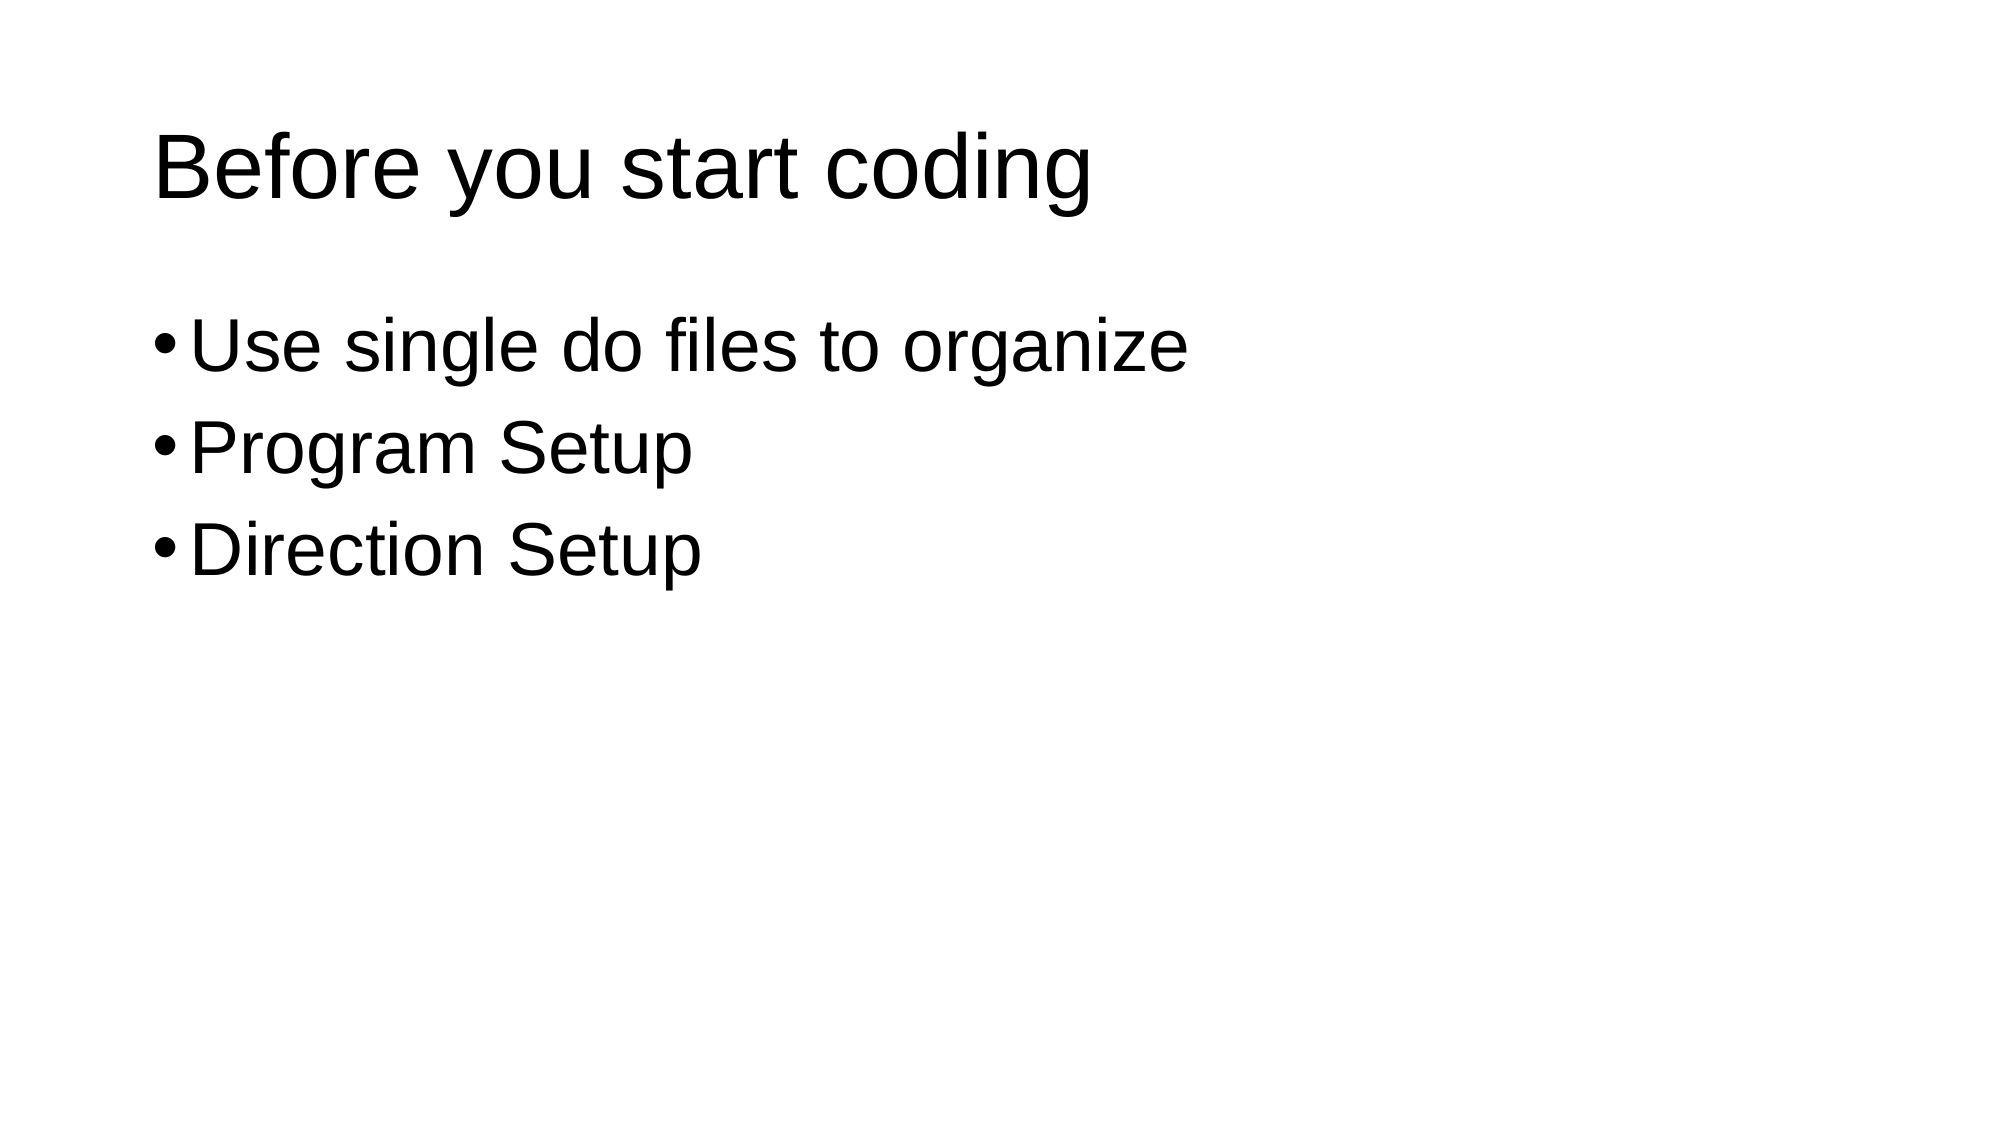

# Before you start coding
Use single do files to organize
Program Setup
Direction Setup